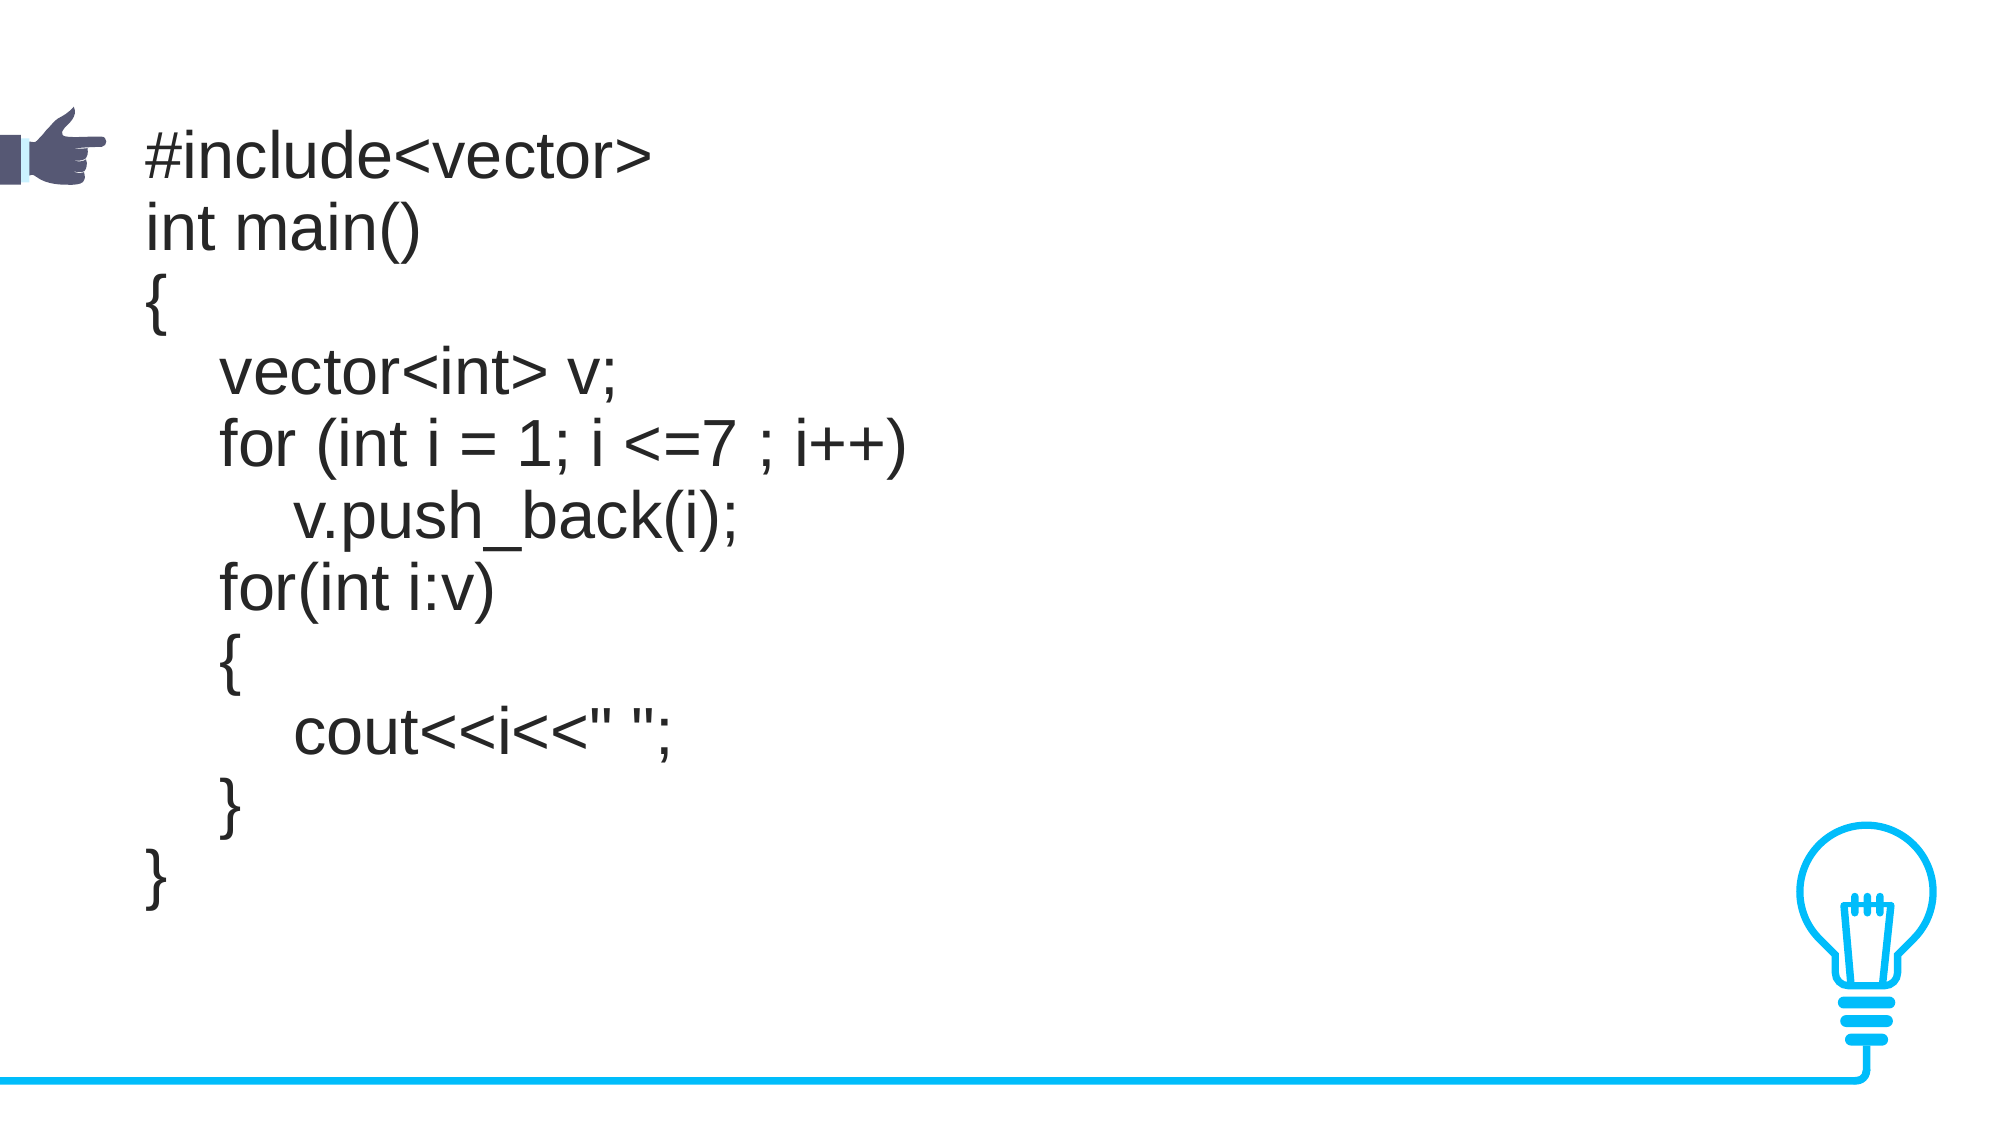

#include<vector>
int main()
{
    vector<int> v;
    for (int i = 1; i <=7 ; i++)
        v.push_back(i);
    for(int i:v)
    {
        cout<<i<<" ";
    }
}